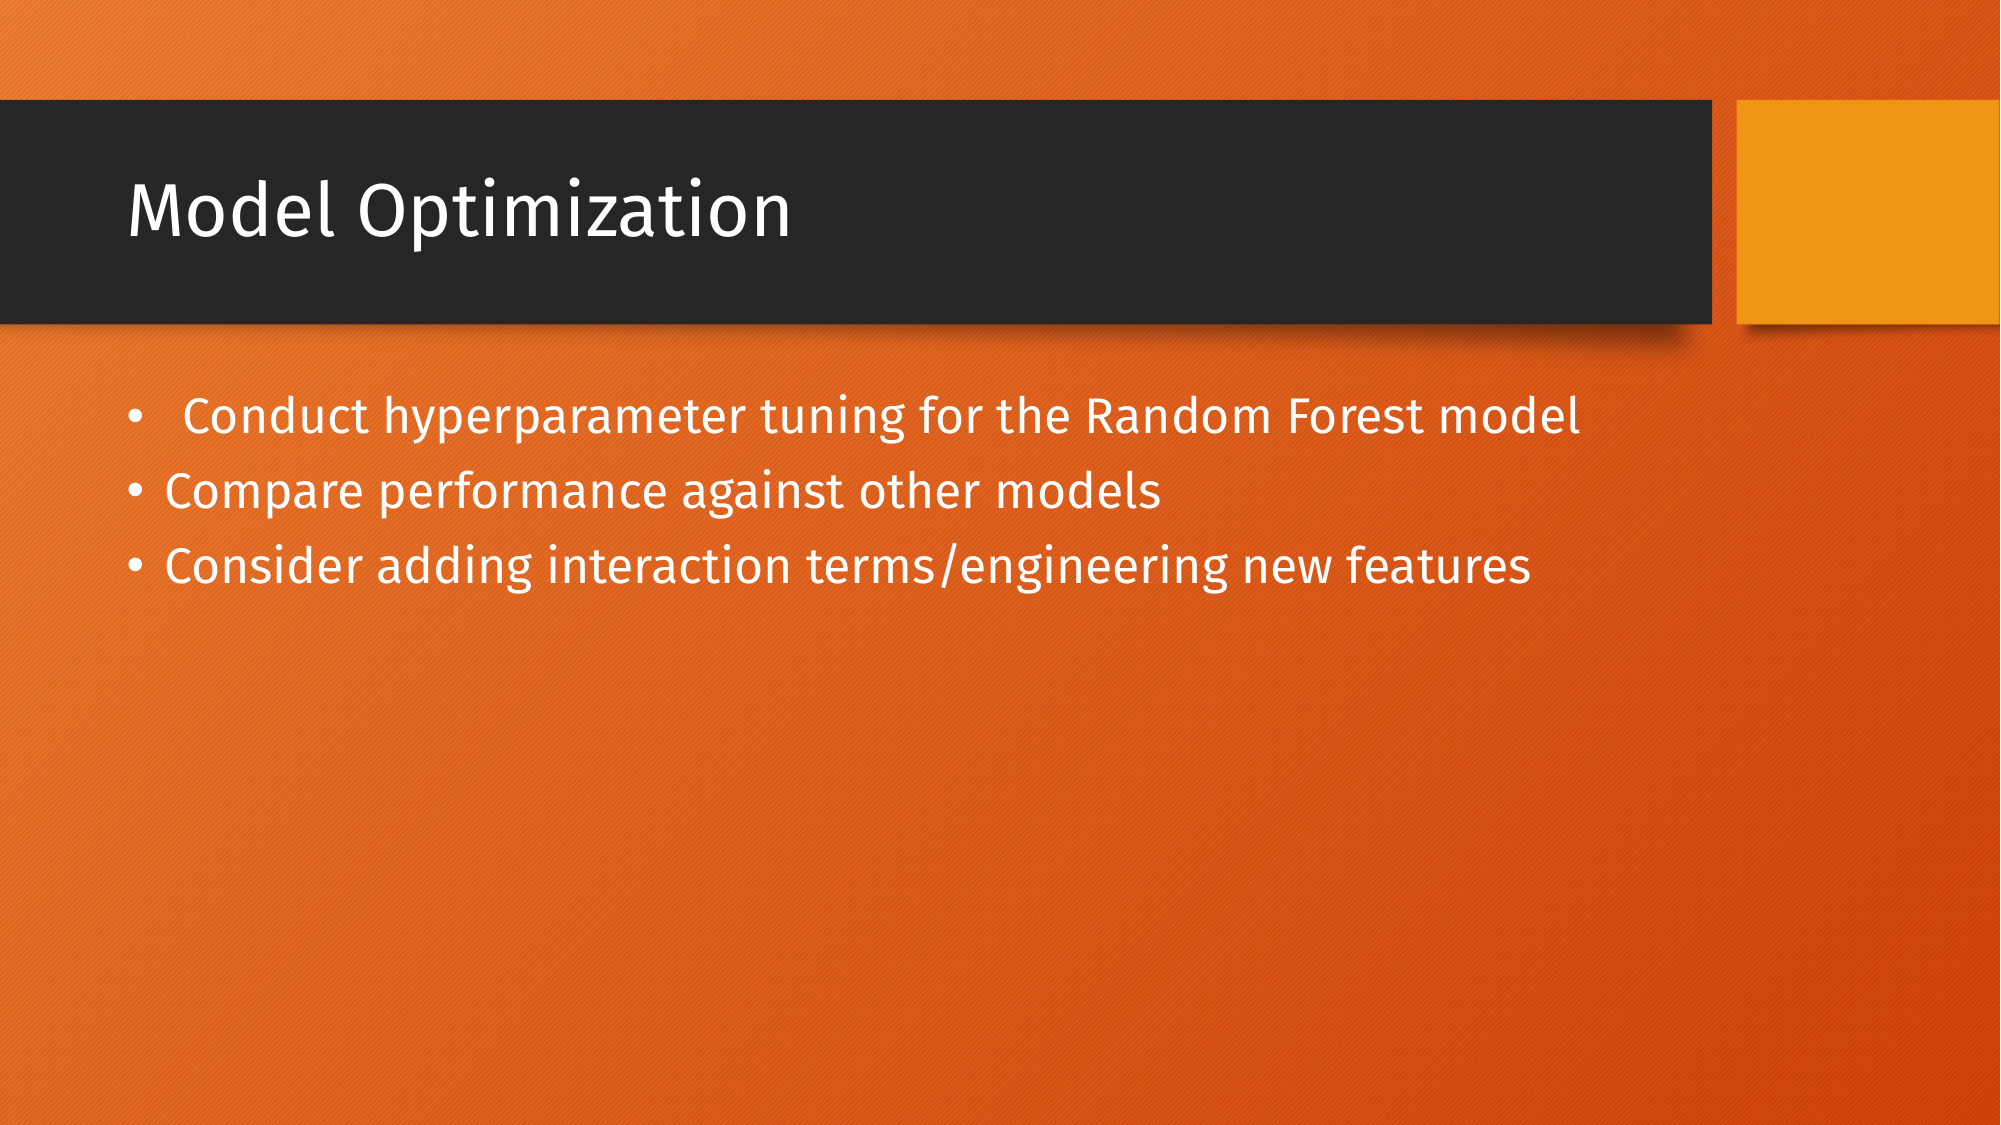

# Model Optimization
Conduct hyperparameter tuning for the Random Forest model
Compare performance against other models
Consider adding interaction terms/engineering new features